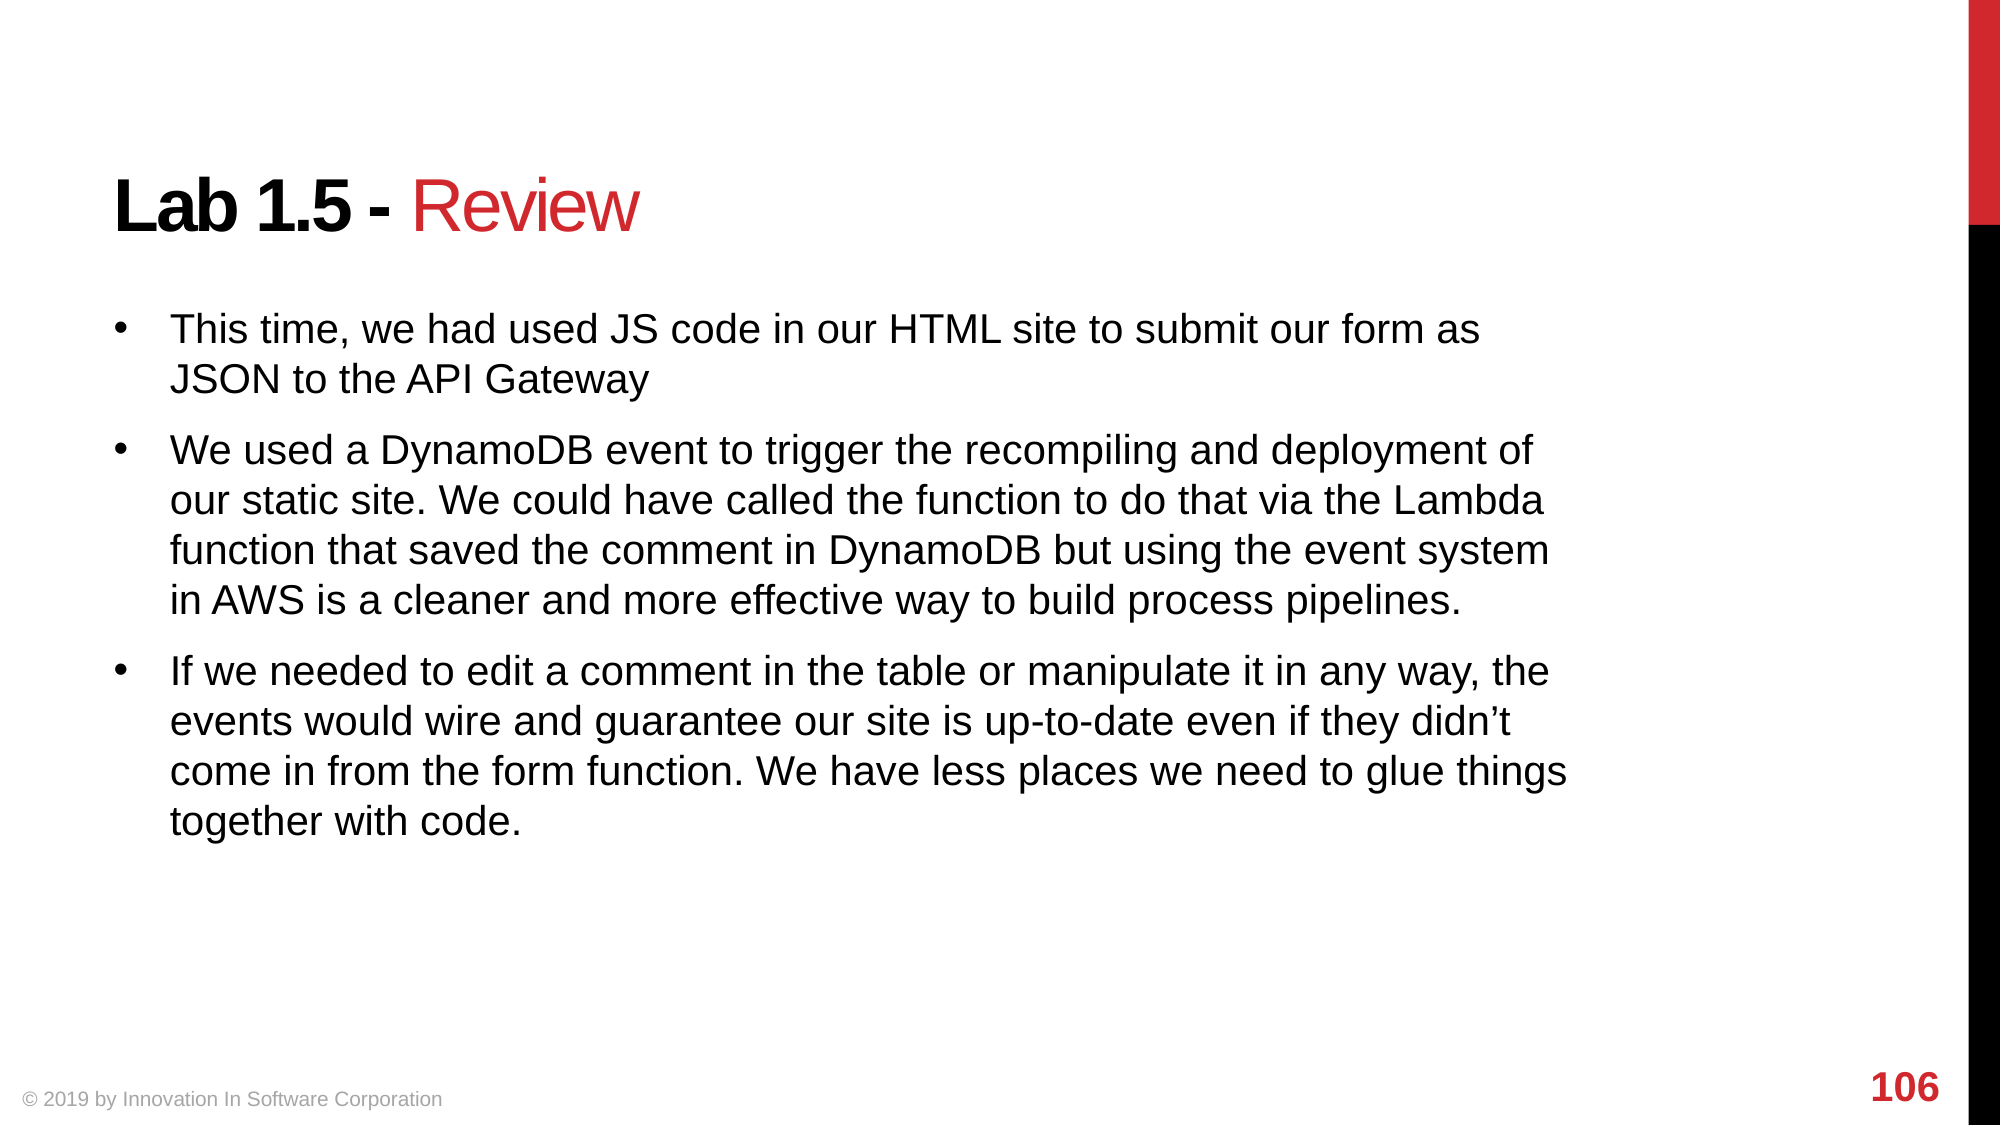

# Lab 1.5 - Review

This time, we had used JS code in our HTML site to submit our form as JSON to the API Gateway
We used a DynamoDB event to trigger the recompiling and deployment of our static site. We could have called the function to do that via the Lambda function that saved the comment in DynamoDB but using the event system in AWS is a cleaner and more effective way to build process pipelines.
If we needed to edit a comment in the table or manipulate it in any way, the events would wire and guarantee our site is up-to-date even if they didn’t come in from the form function. We have less places we need to glue things together with code.

106
© 2019 by Innovation In Software Corporation